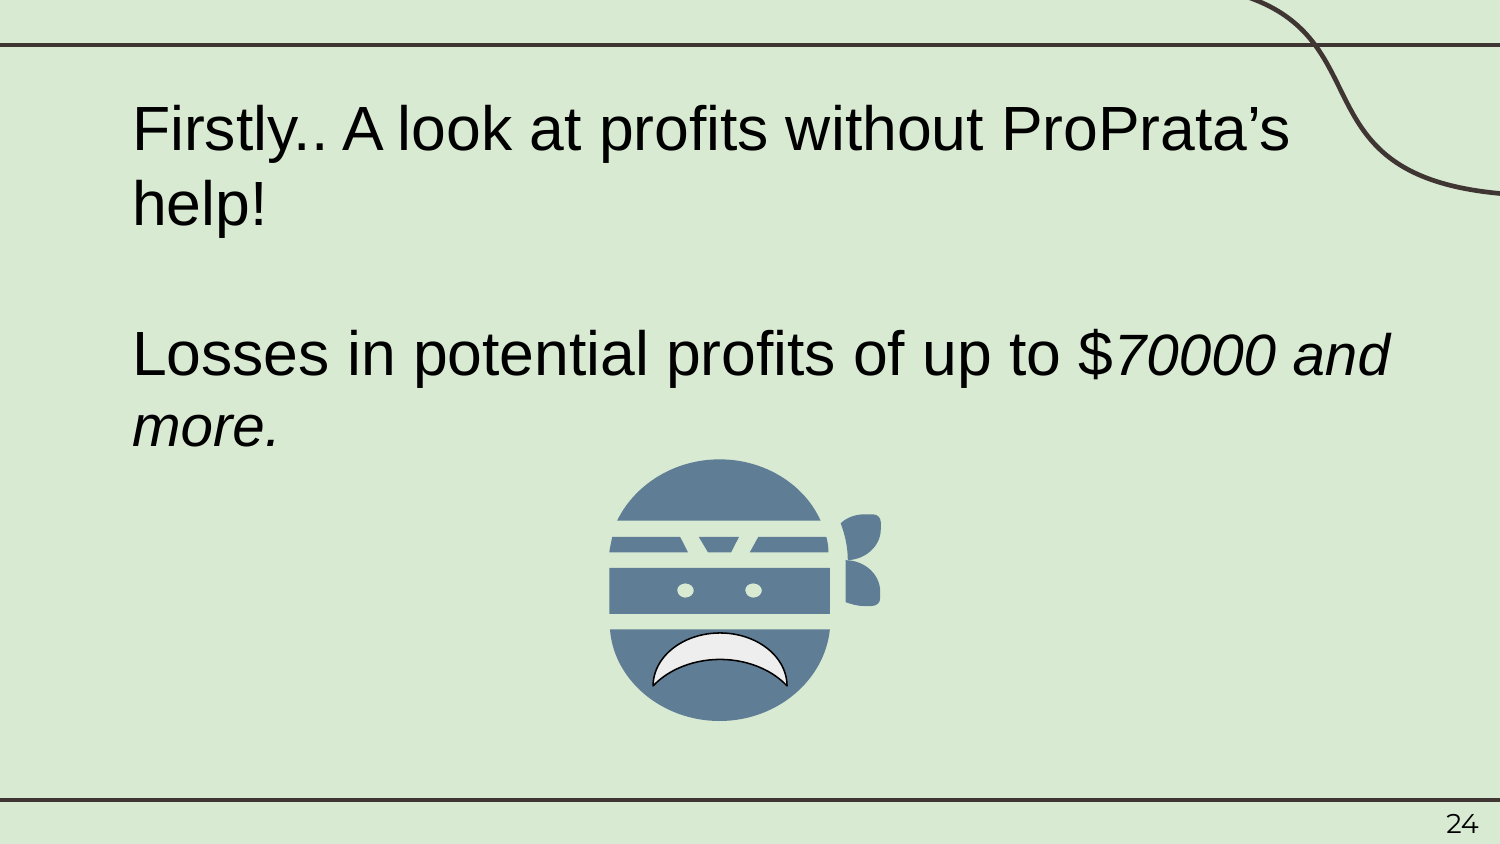

# Firstly.. A look at profits without ProPrata’s help!

Losses in potential profits of up to $70000 and more.

24